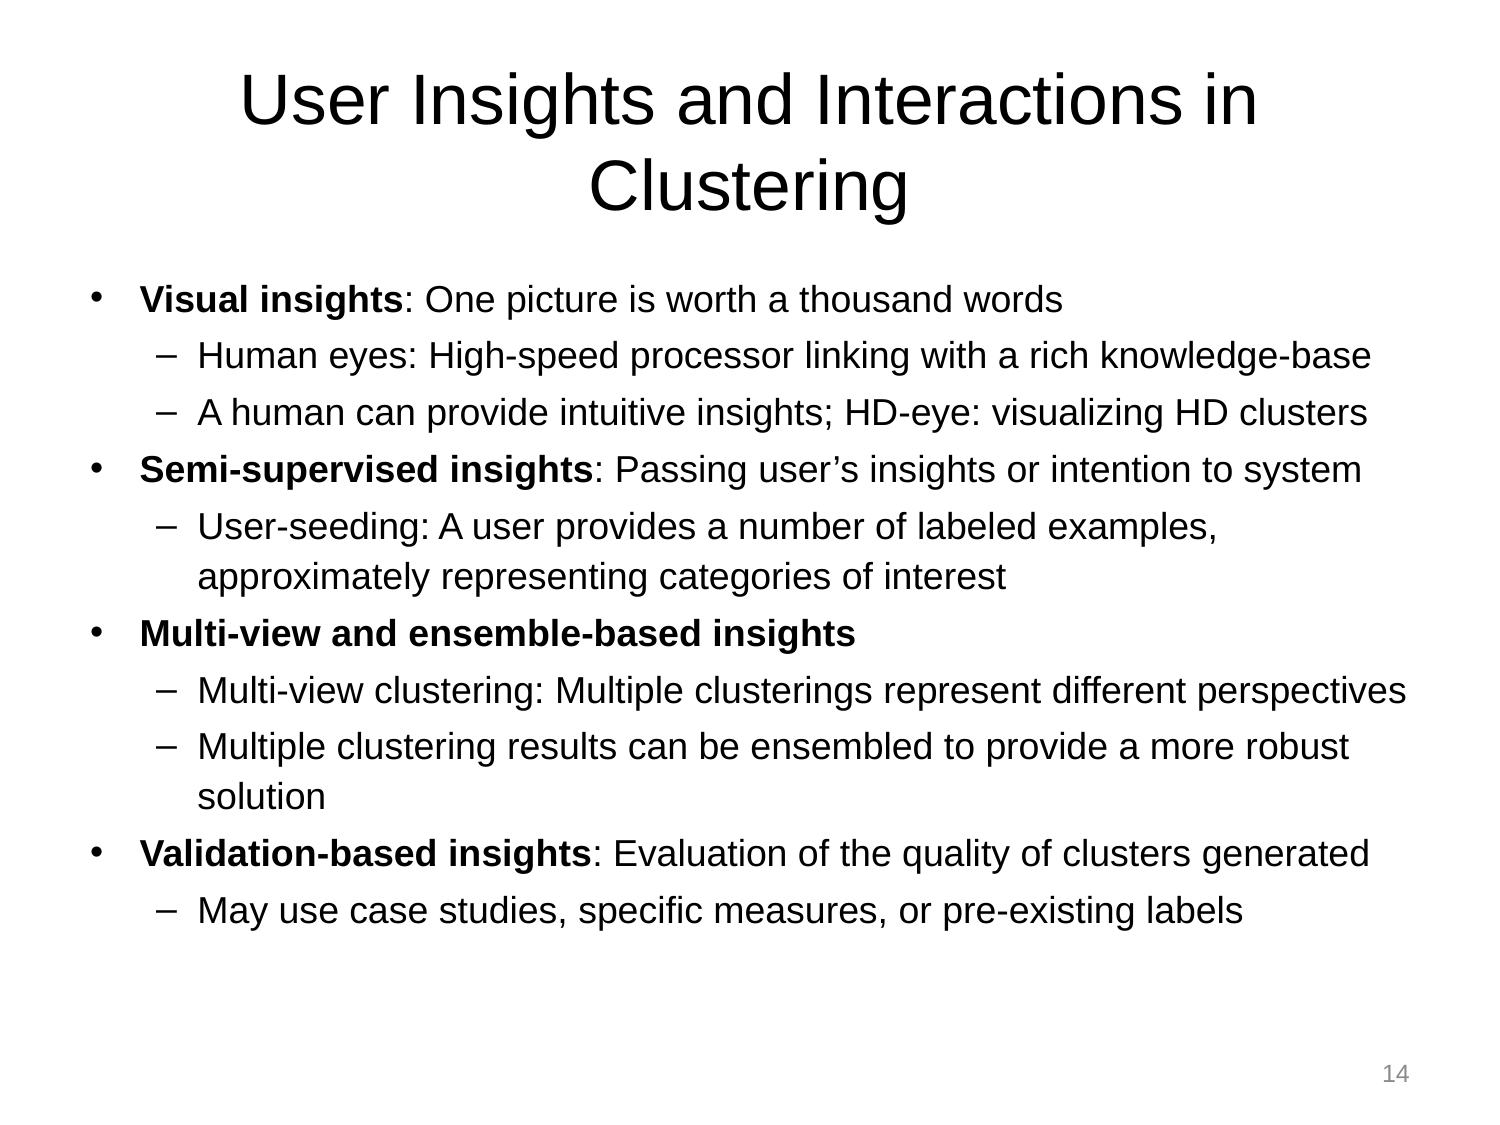

# User Insights and Interactions in Clustering
Visual insights: One picture is worth a thousand words
Human eyes: High-speed processor linking with a rich knowledge-base
A human can provide intuitive insights; HD-eye: visualizing HD clusters
Semi-supervised insights: Passing user’s insights or intention to system
User-seeding: A user provides a number of labeled examples, approximately representing categories of interest
Multi-view and ensemble-based insights
Multi-view clustering: Multiple clusterings represent different perspectives
Multiple clustering results can be ensembled to provide a more robust solution
Validation-based insights: Evaluation of the quality of clusters generated
May use case studies, specific measures, or pre-existing labels

14